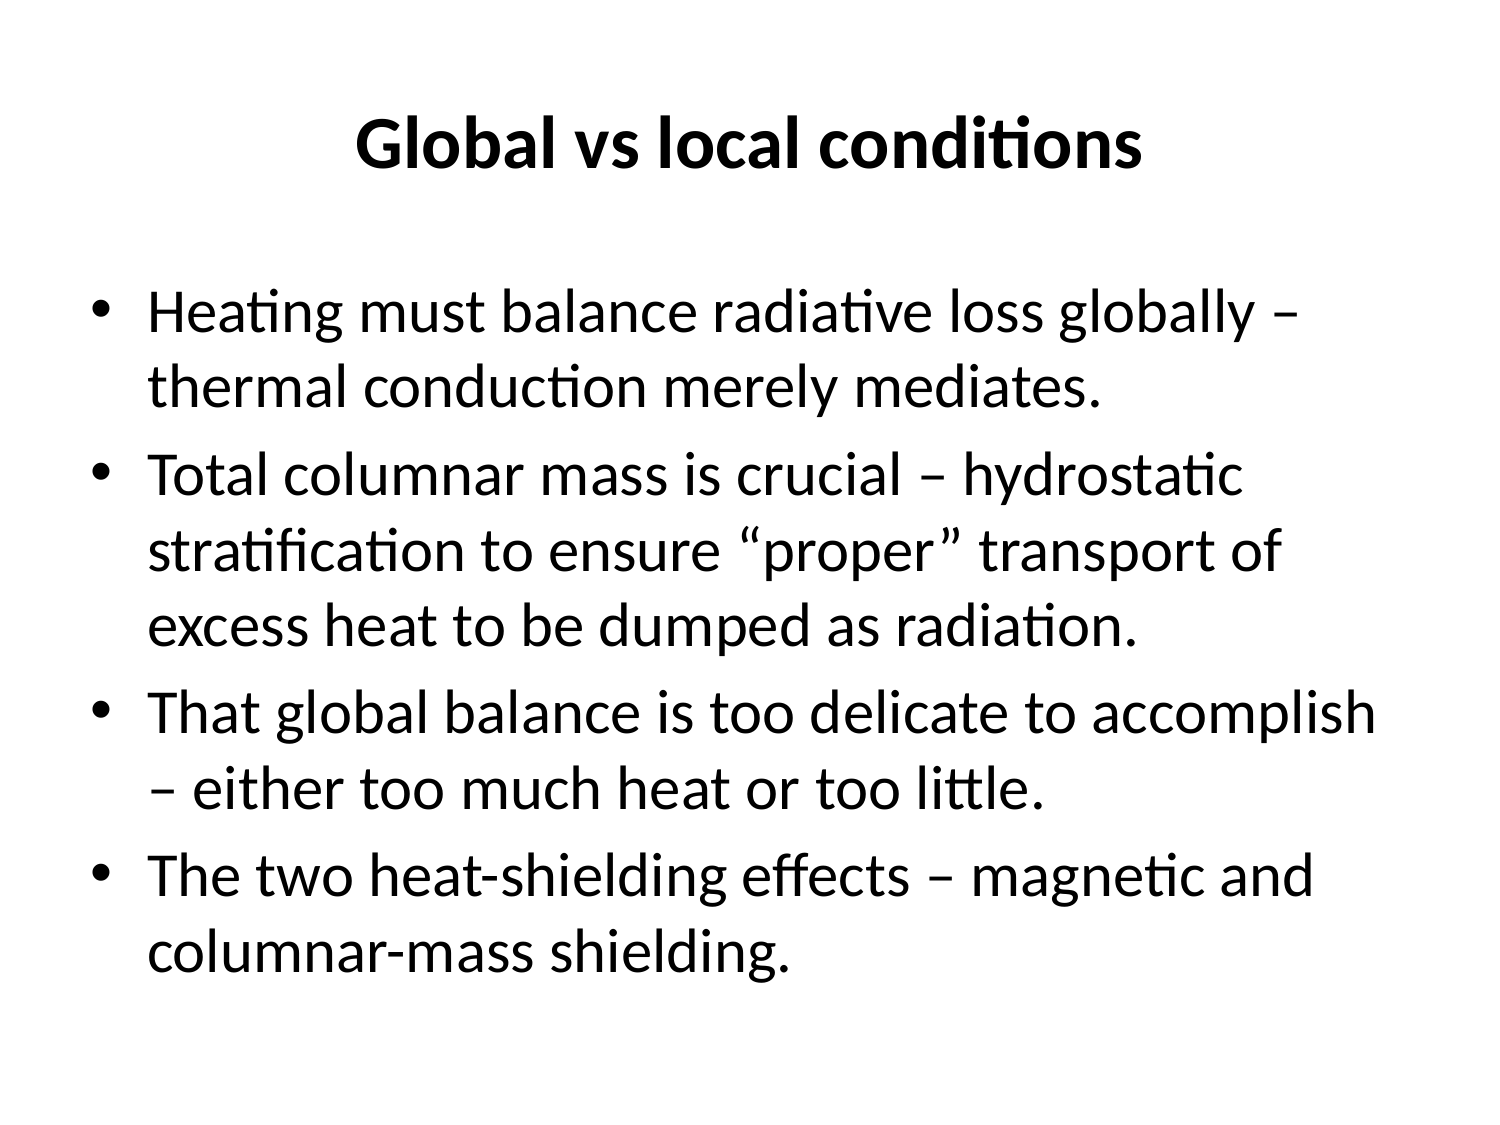

# Global vs local conditions
Heating must balance radiative loss globally – thermal conduction merely mediates.
Total columnar mass is crucial – hydrostatic stratification to ensure “proper” transport of excess heat to be dumped as radiation.
That global balance is too delicate to accomplish – either too much heat or too little.
The two heat-shielding effects – magnetic and columnar-mass shielding.